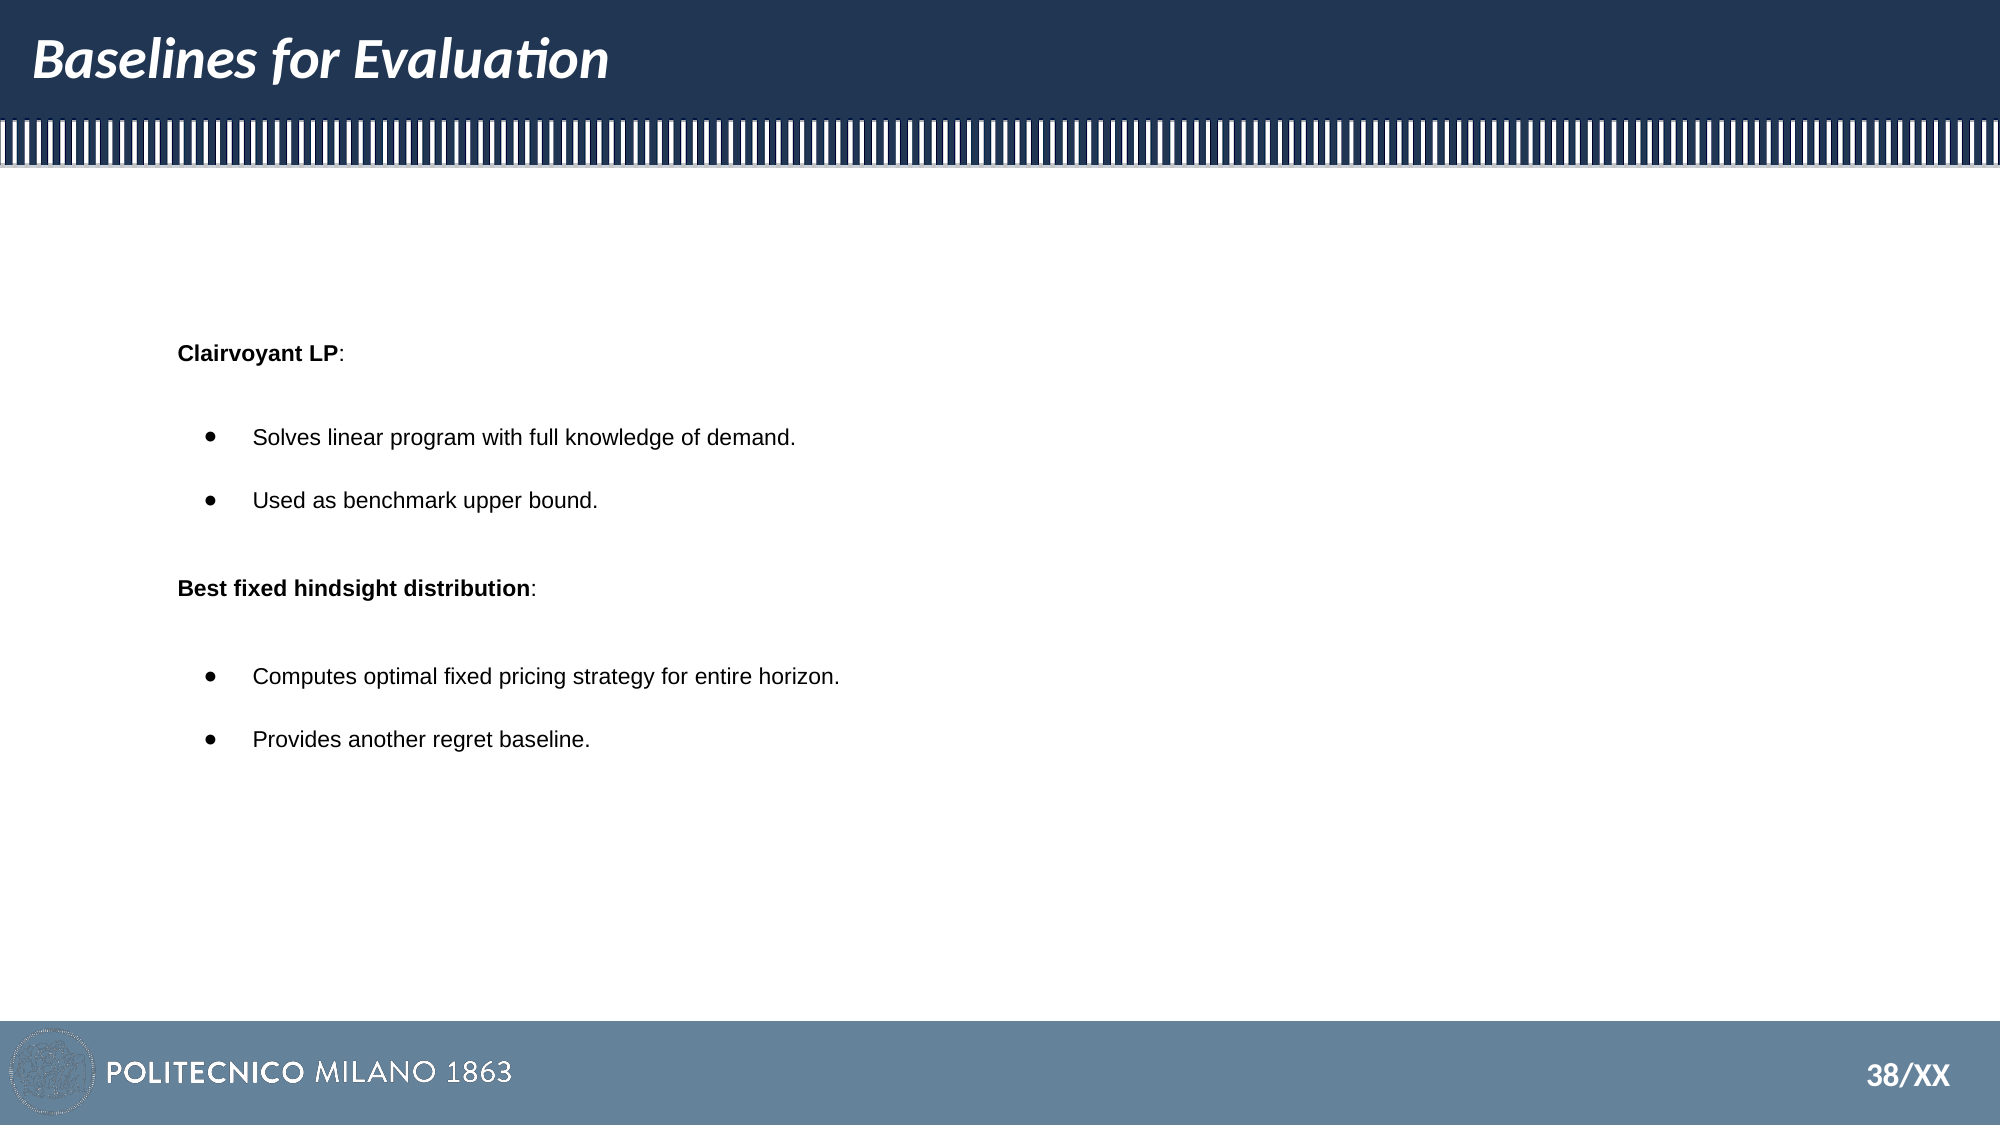

# Baselines for Evaluation
Clairvoyant LP:
Solves linear program with full knowledge of demand.
Used as benchmark upper bound.
Best fixed hindsight distribution:
Computes optimal fixed pricing strategy for entire horizon.
Provides another regret baseline.
38/XX